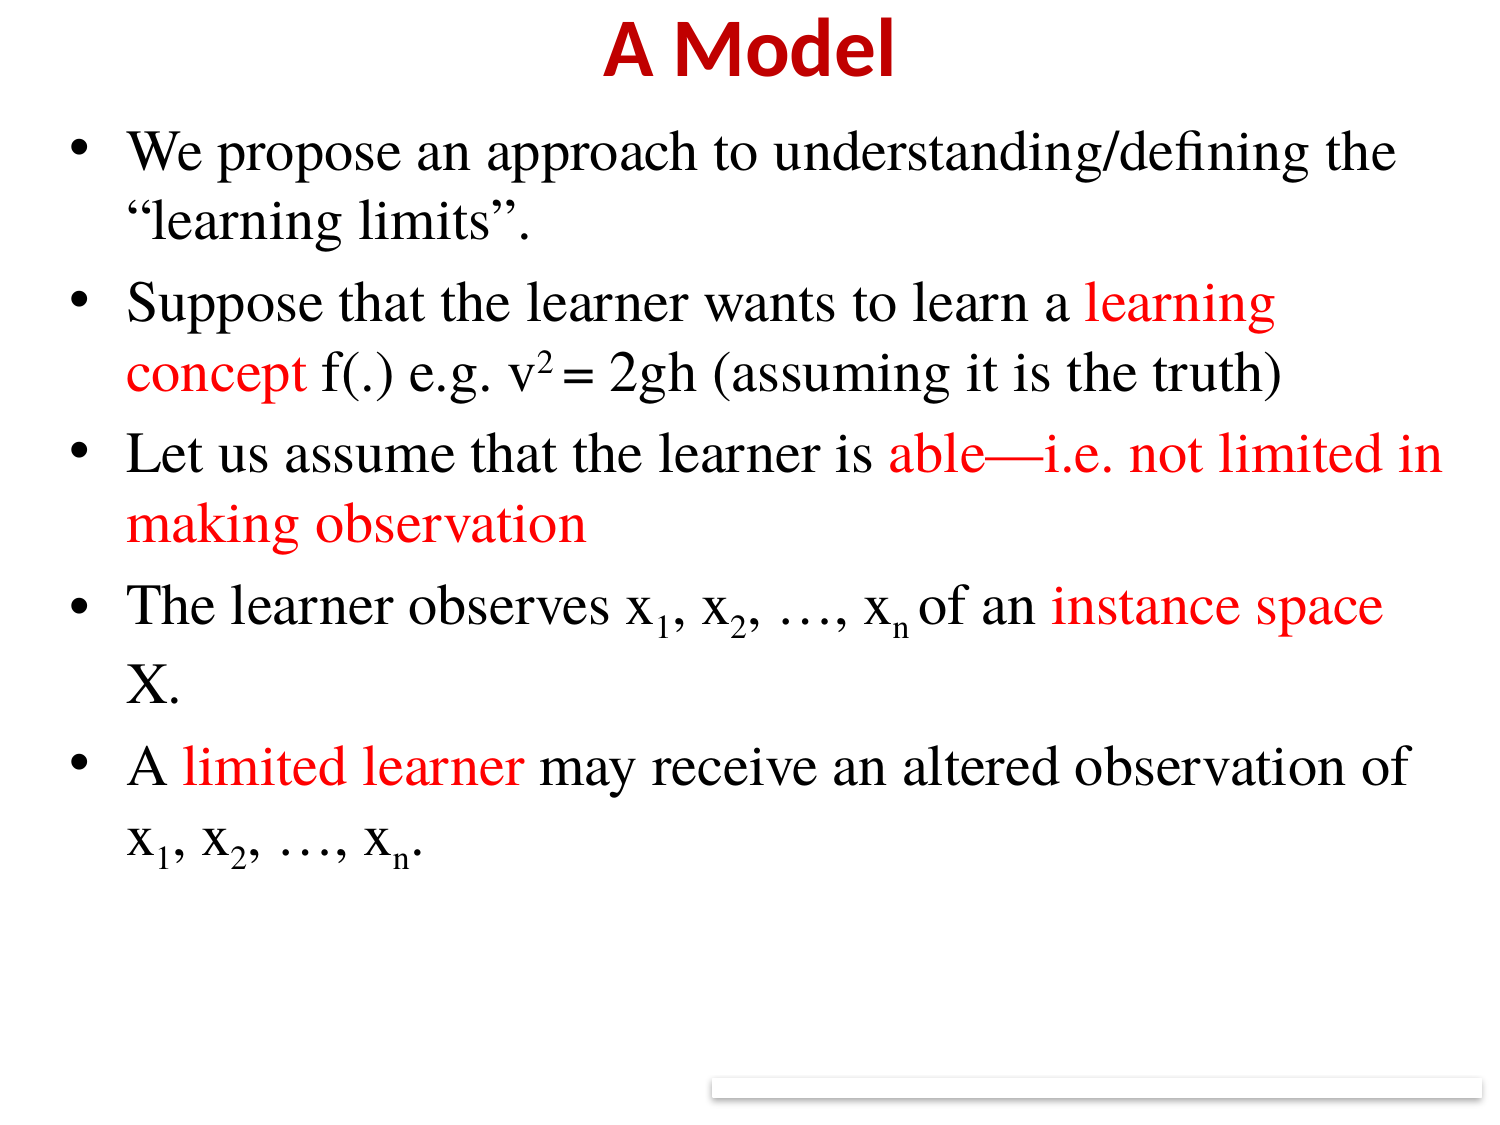

A Model
We propose an approach to understanding/defining the “learning limits”.
Suppose that the learner wants to learn a learning concept f(.) e.g. v2 = 2gh (assuming it is the truth)
Let us assume that the learner is able—i.e. not limited in making observation
The learner observes x1, x2, …, xn of an instance space X.
A limited learner may receive an altered observation of x1, x2, …, xn.